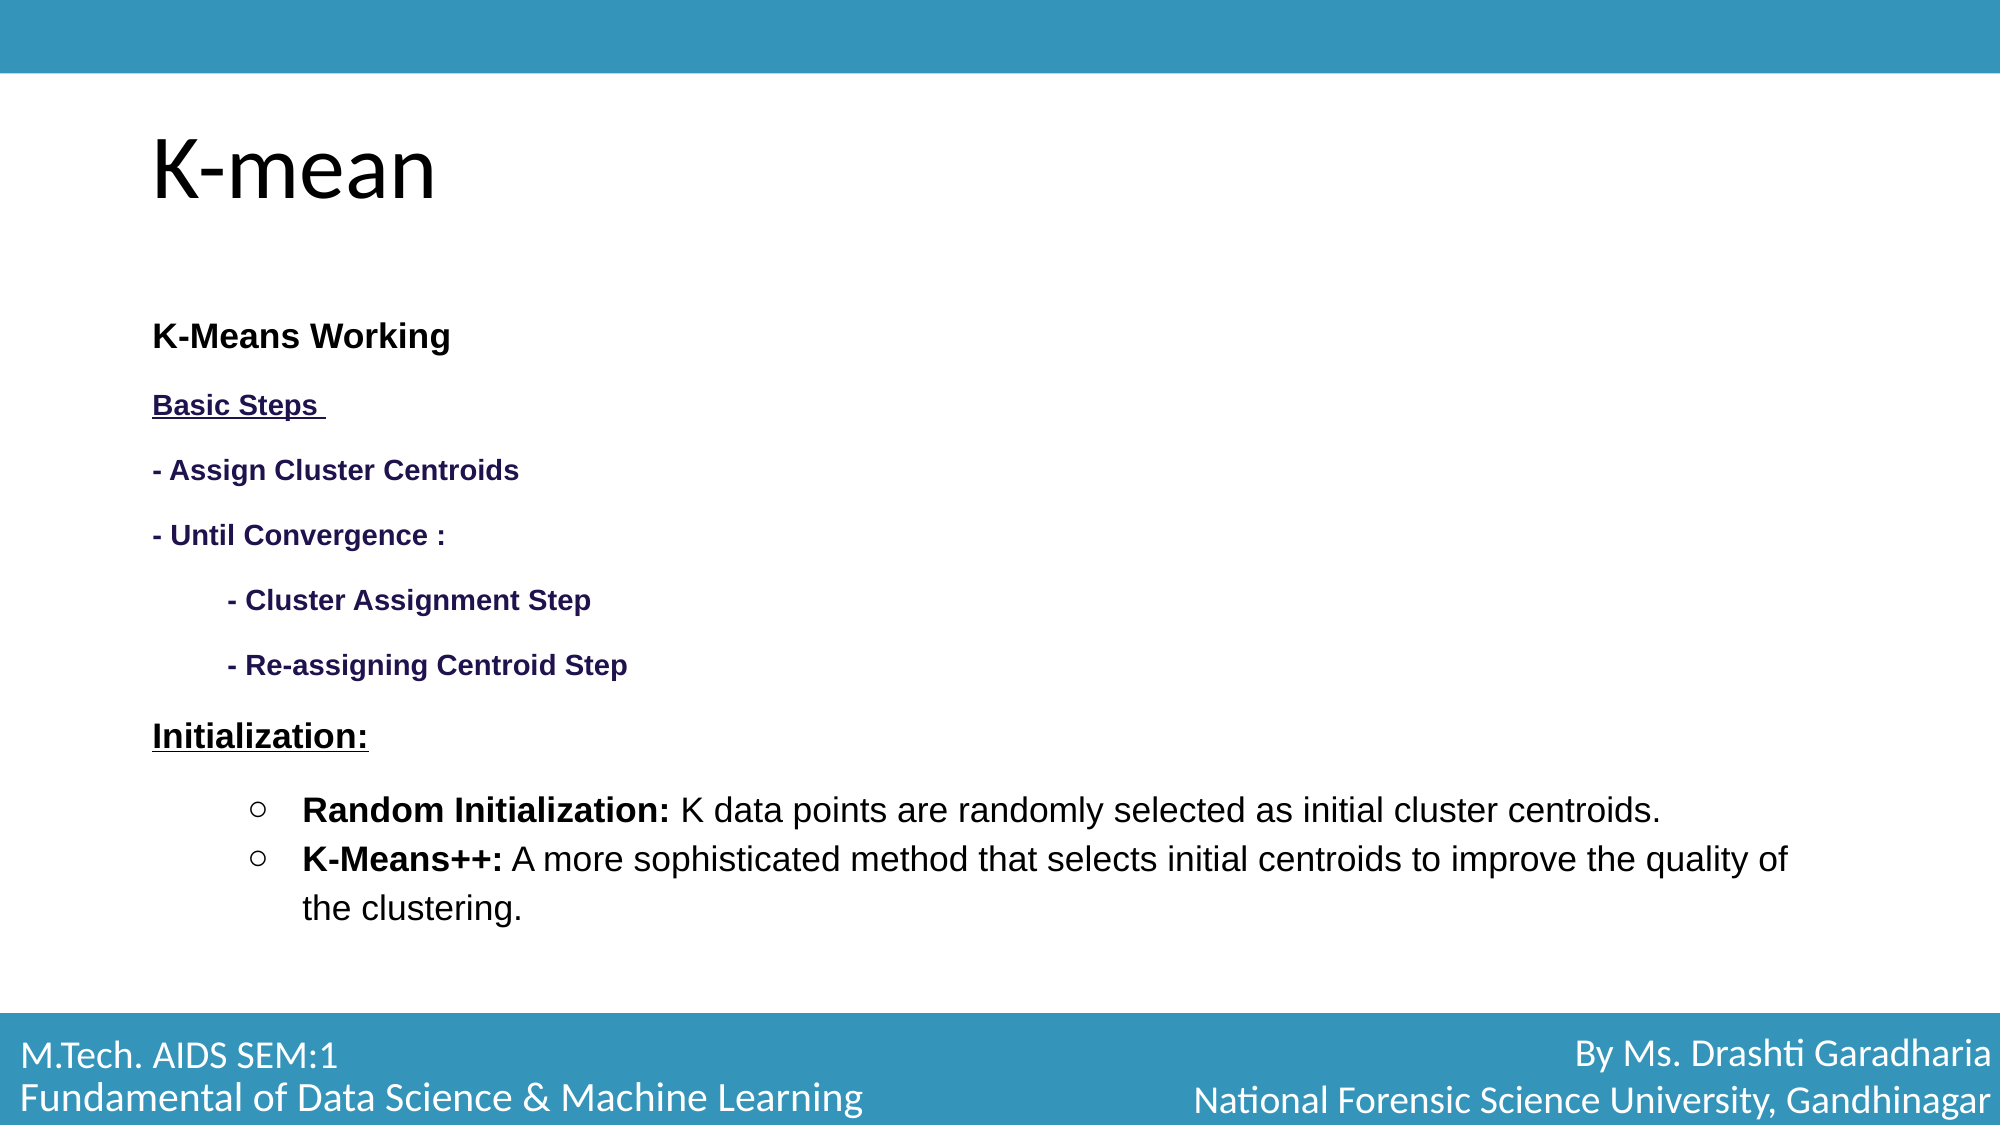

# K-mean
K-Means Working
Basic Steps
- Assign Cluster Centroids
- Until Convergence :
- Cluster Assignment Step
- Re-assigning Centroid Step
Initialization:
Random Initialization: K data points are randomly selected as initial cluster centroids.
K-Means++: A more sophisticated method that selects initial centroids to improve the quality of the clustering.